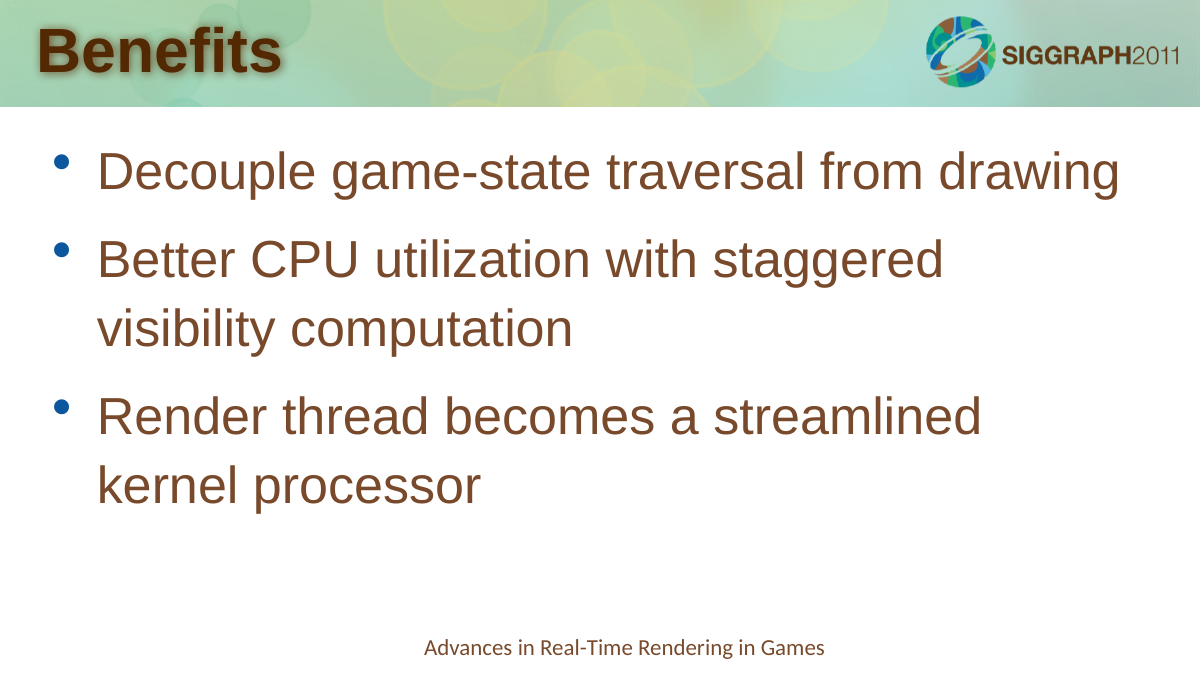

# Benefits
Decouple game-state traversal from drawing
Better CPU utilization with staggered visibility computation
Render thread becomes a streamlined kernel processor